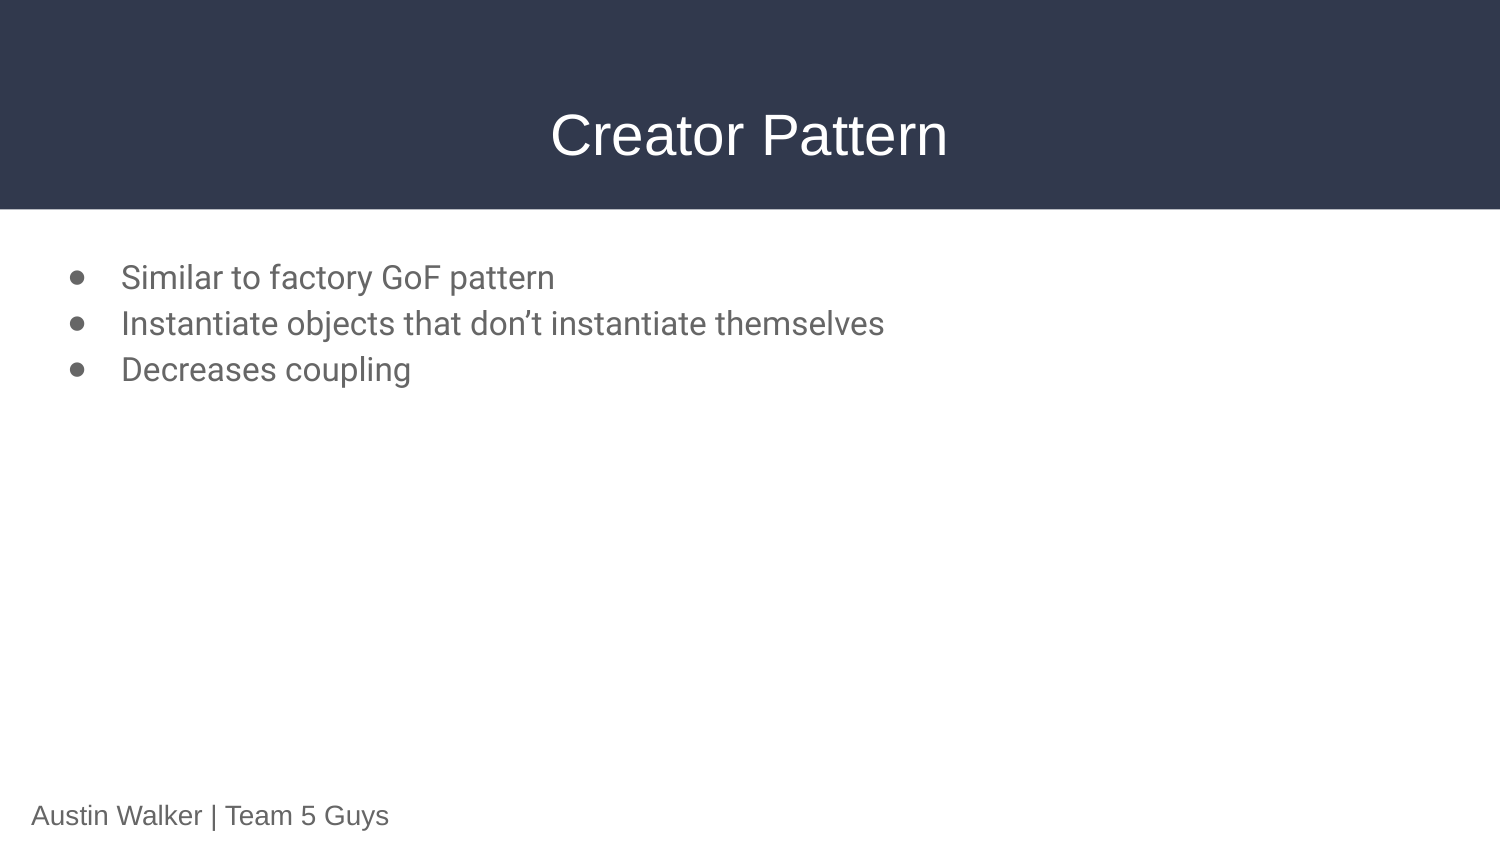

# Creator Pattern
Similar to factory GoF pattern
Instantiate objects that don’t instantiate themselves
Decreases coupling
Austin Walker | Team 5 Guys